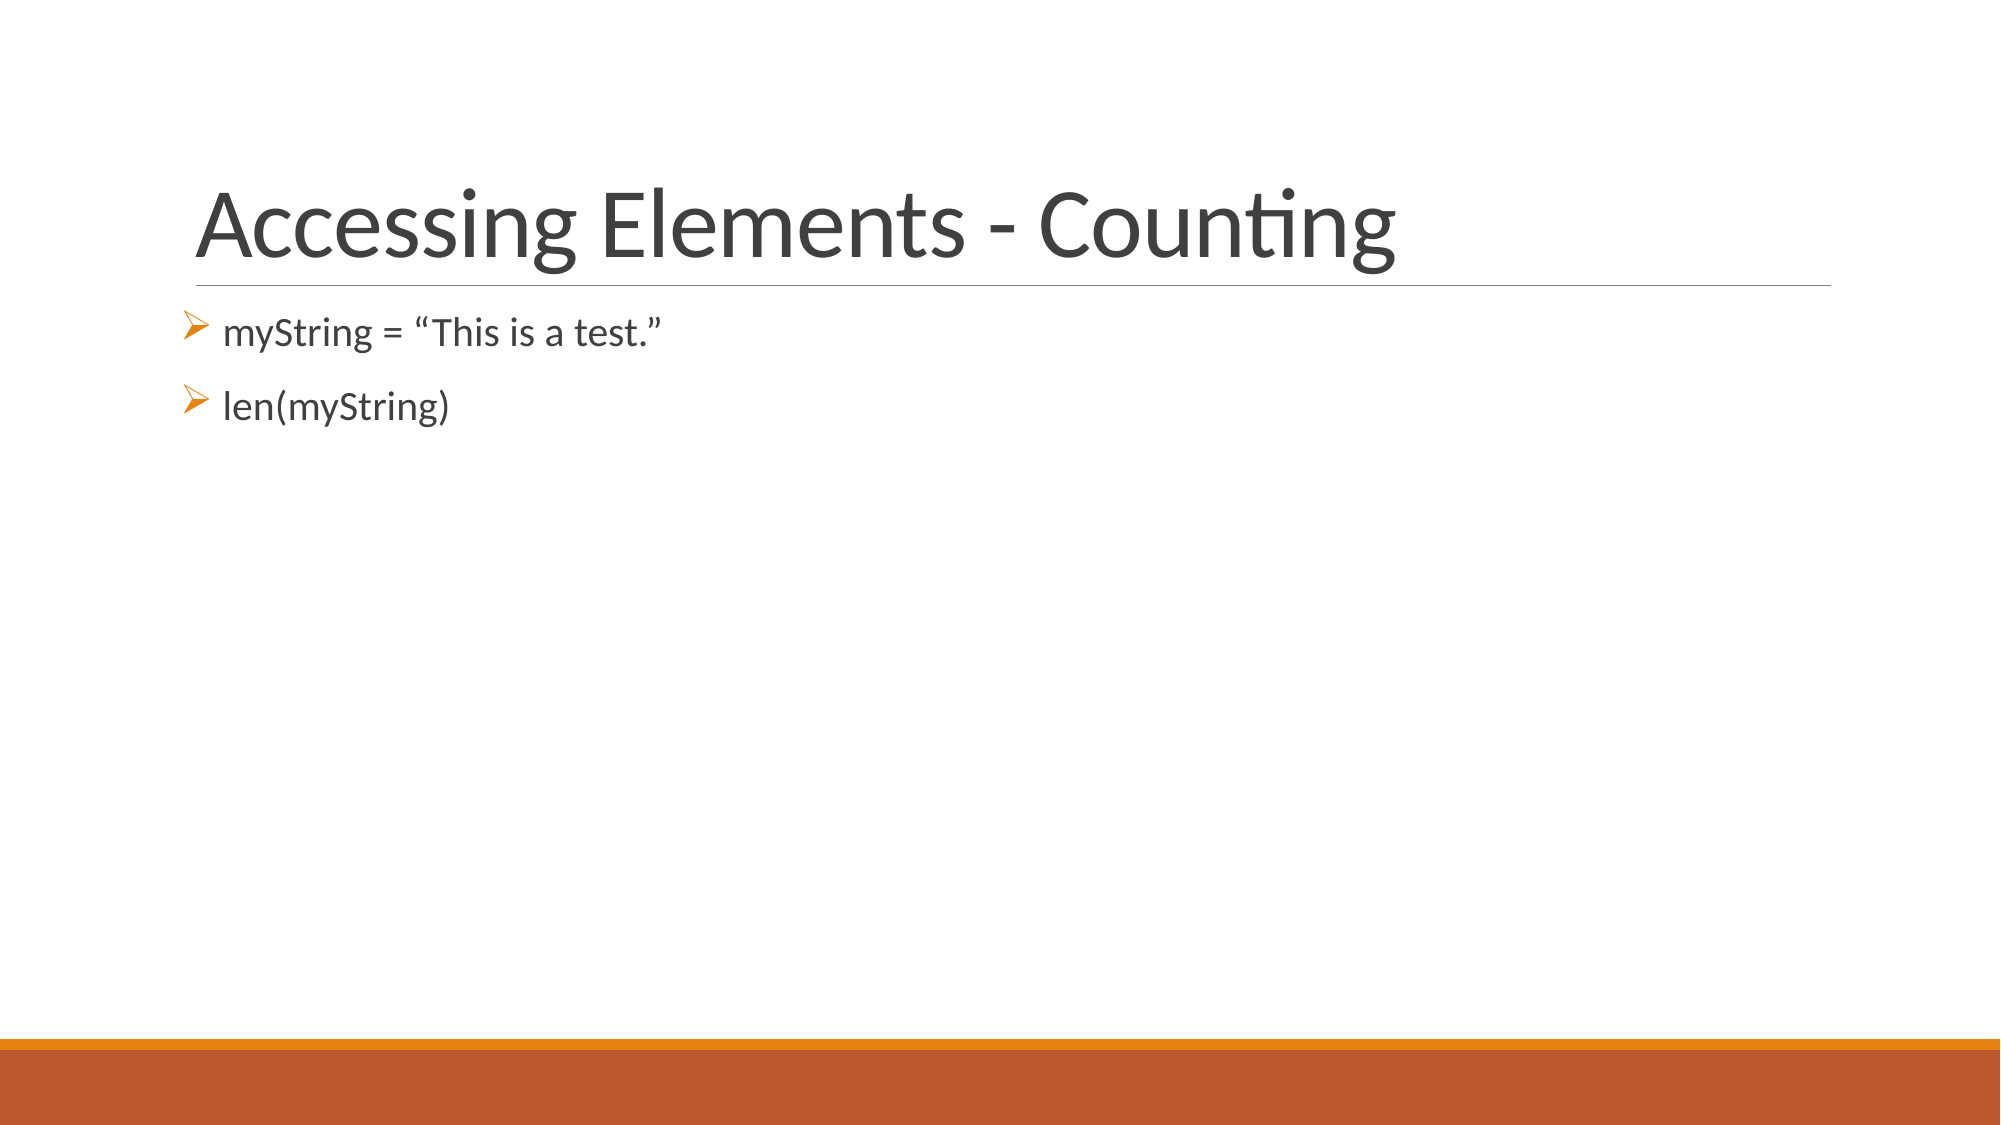

# Accessing Elements - Counting
 myString = “This is a test.”
 len(myString)